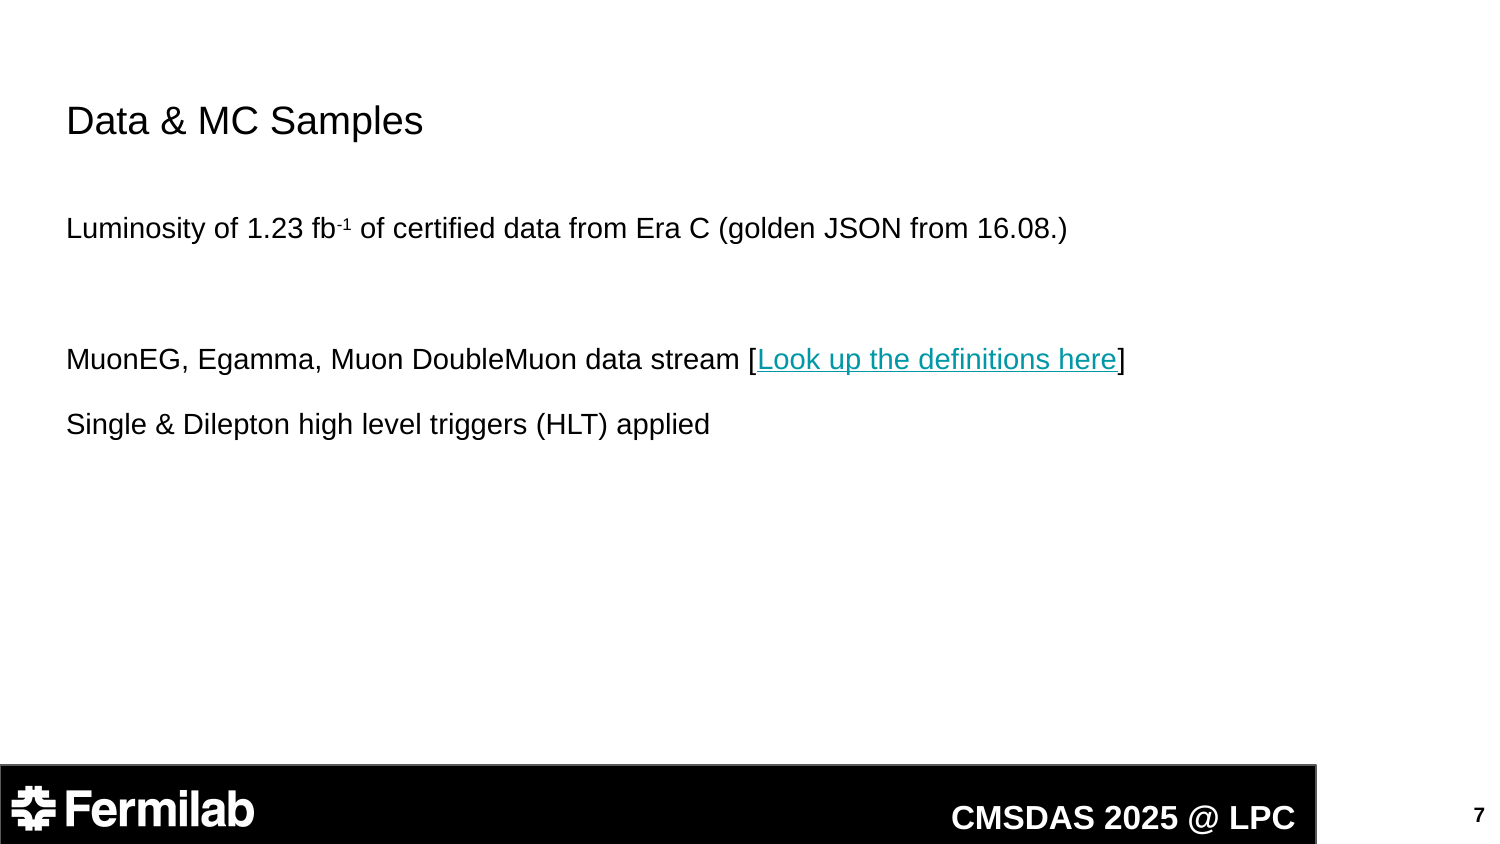

# Data & MC Samples
Luminosity of 1.23 fb-1 of certified data from Era C (golden JSON from 16.08.)

MuonEG, Egamma, Muon DoubleMuon data stream [Look up the definitions here]
Single & Dilepton high level triggers (HLT) applied
7